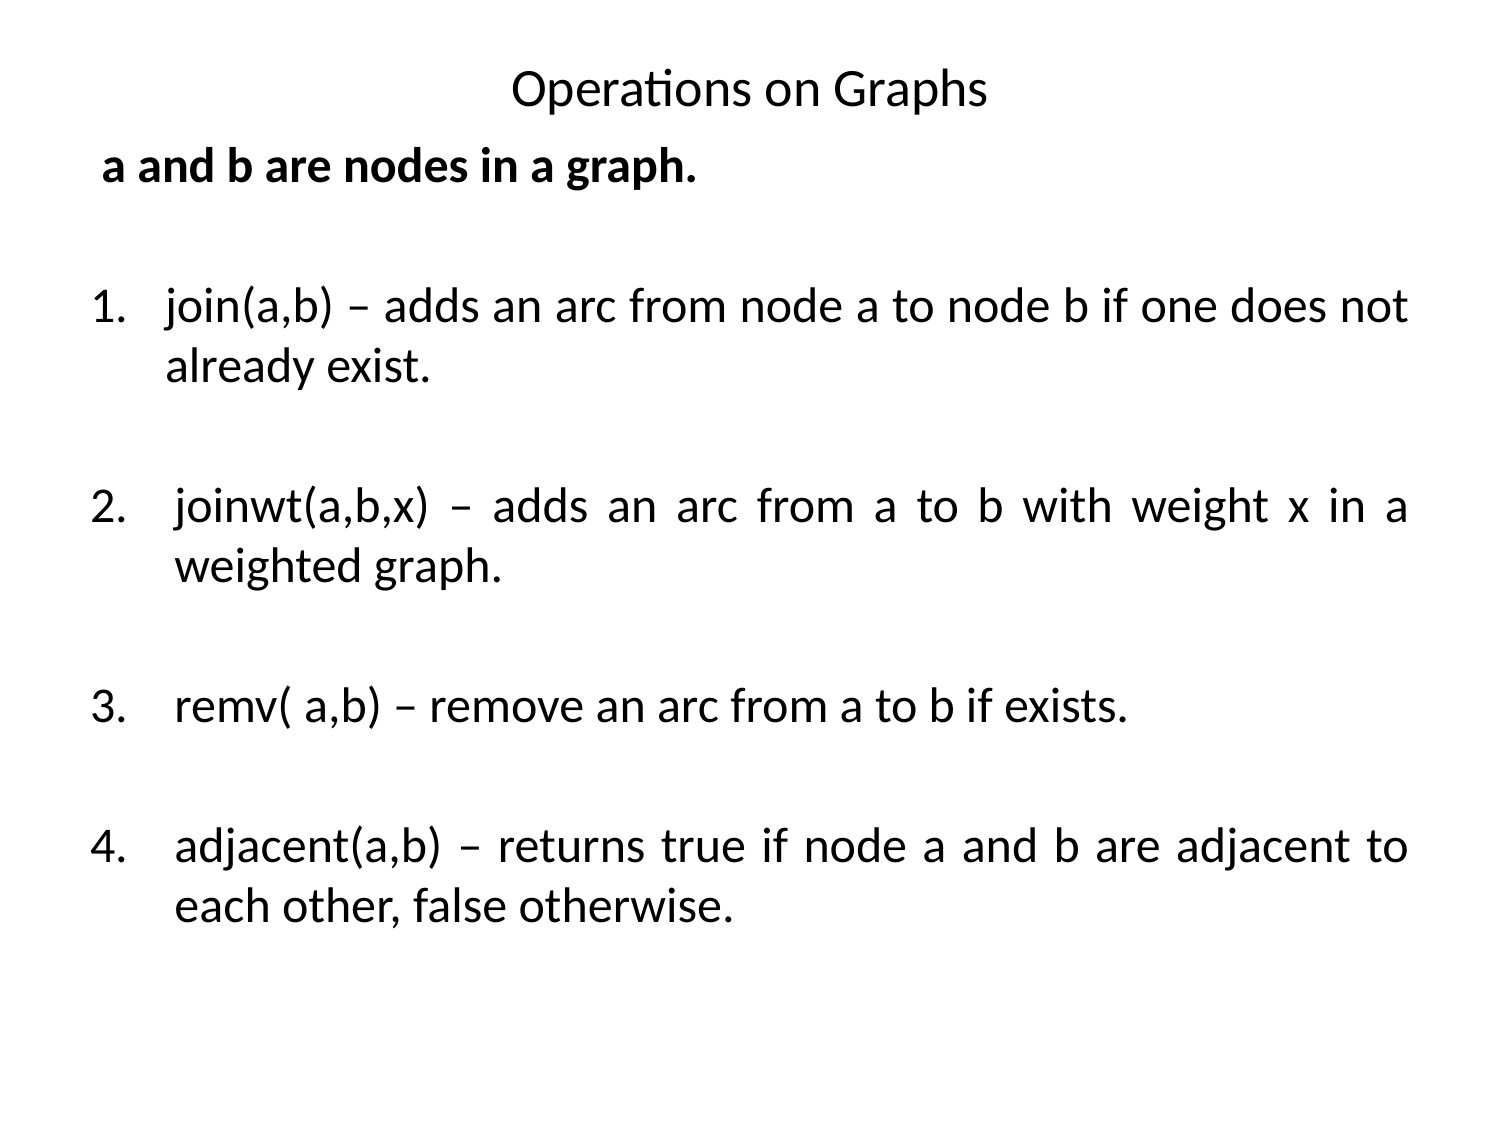

# Operations on Graphs
 a and b are nodes in a graph.

join(a,b) – adds an arc from node a to node b if one does not already exist.

joinwt(a,b,x) – adds an arc from a to b with weight x in a weighted graph.

remv( a,b) – remove an arc from a to b if exists.

adjacent(a,b) – returns true if node a and b are adjacent to each other, false otherwise.